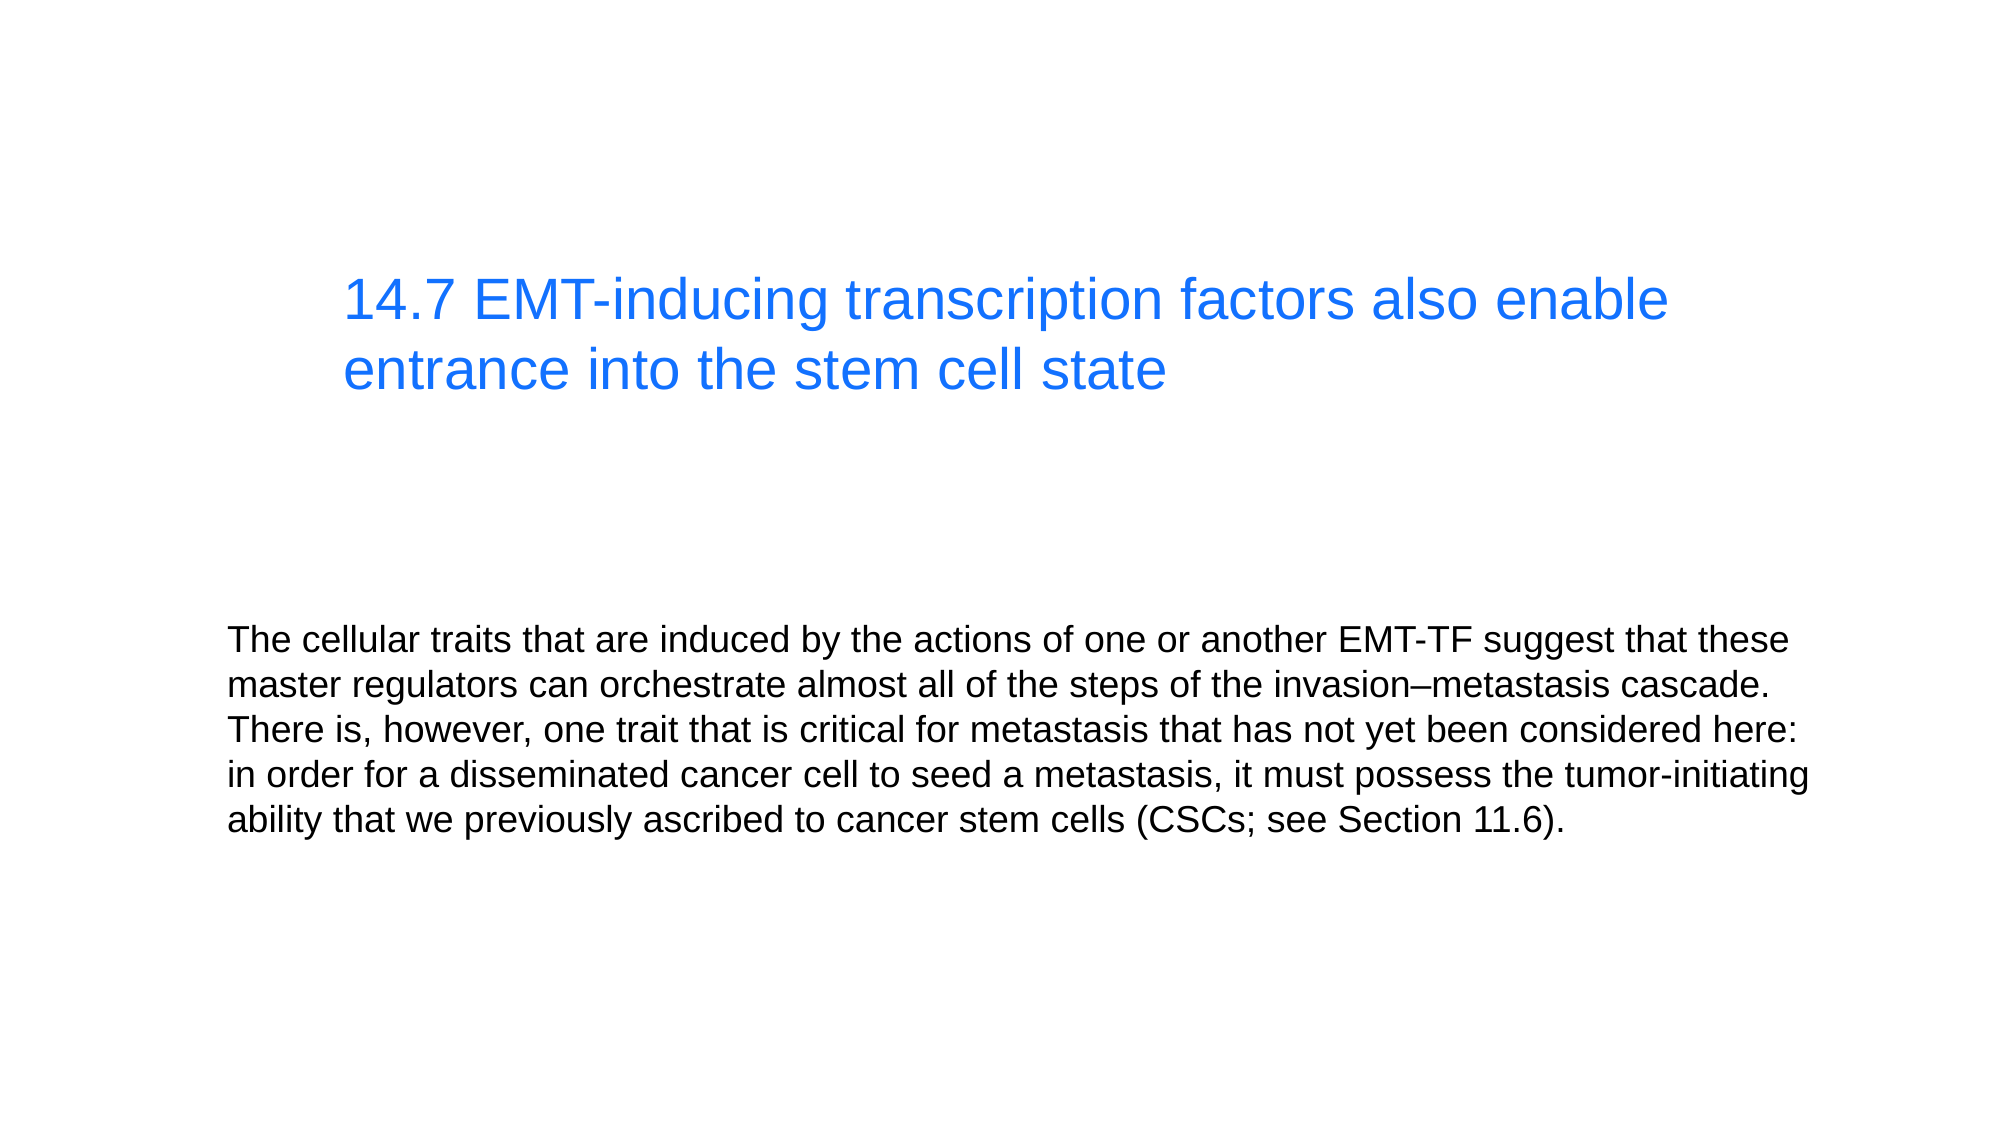

14.7 EMT-inducing transcription factors also enable entrance into the stem cell state
The cellular traits that are induced by the actions of one or another EMT-TF suggest that these master regulators can orchestrate almost all of the steps of the invasion–metastasis cascade. There is, however, one trait that is critical for metastasis that has not yet been considered here: in order for a disseminated cancer cell to seed a metastasis, it must possess the tumor-initiating ability that we previously ascribed to cancer stem cells (CSCs; see Section 11.6).